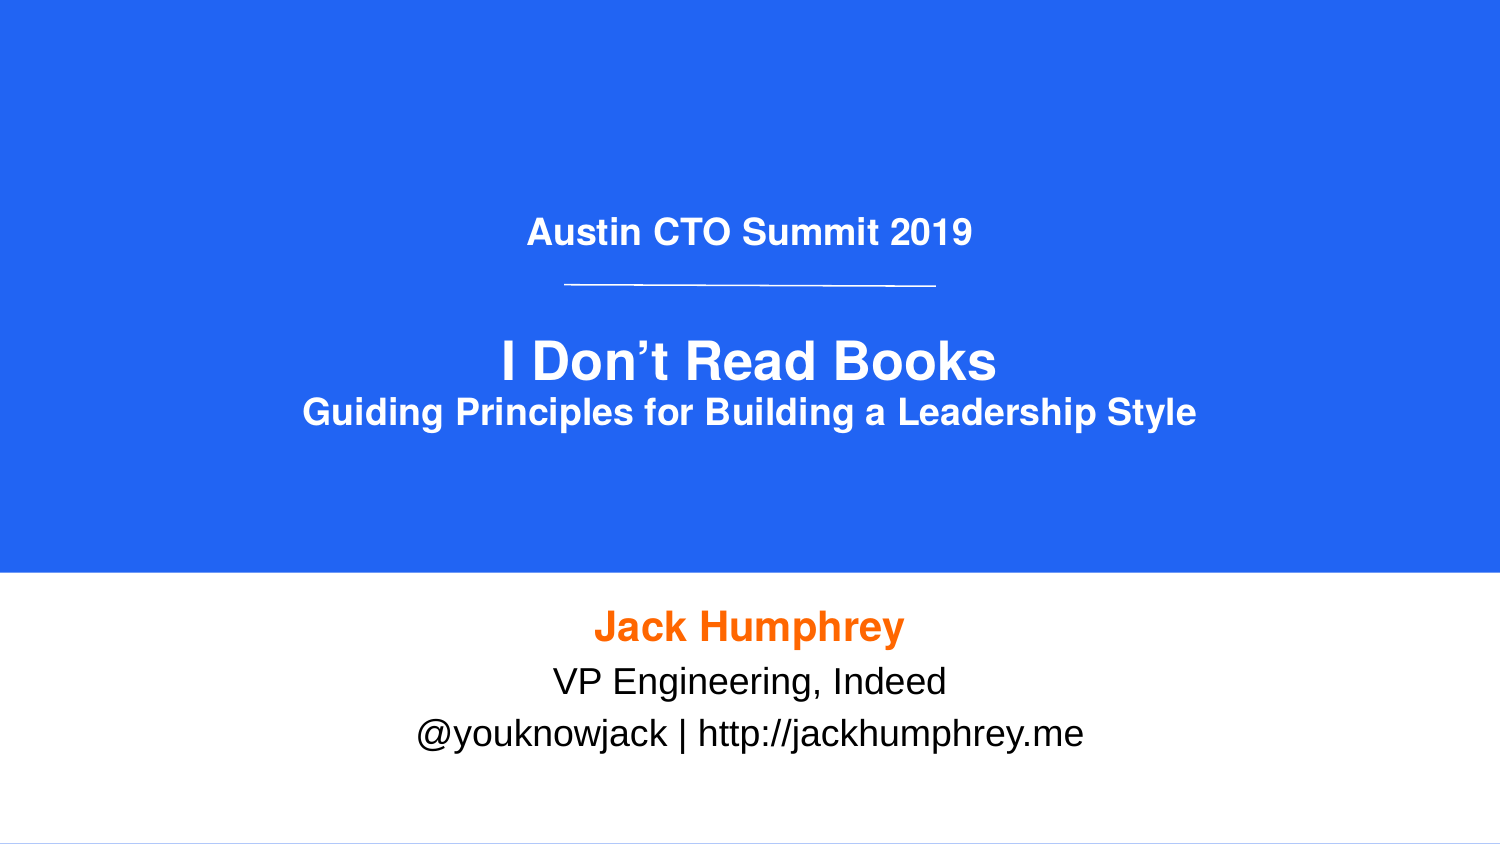

Austin CTO Summit 2019

I Don’t Read Books
Guiding Principles for Building a Leadership Style

Jack Humphrey
VP Engineering, Indeed
@youknowjack | http://jackhumphrey.me